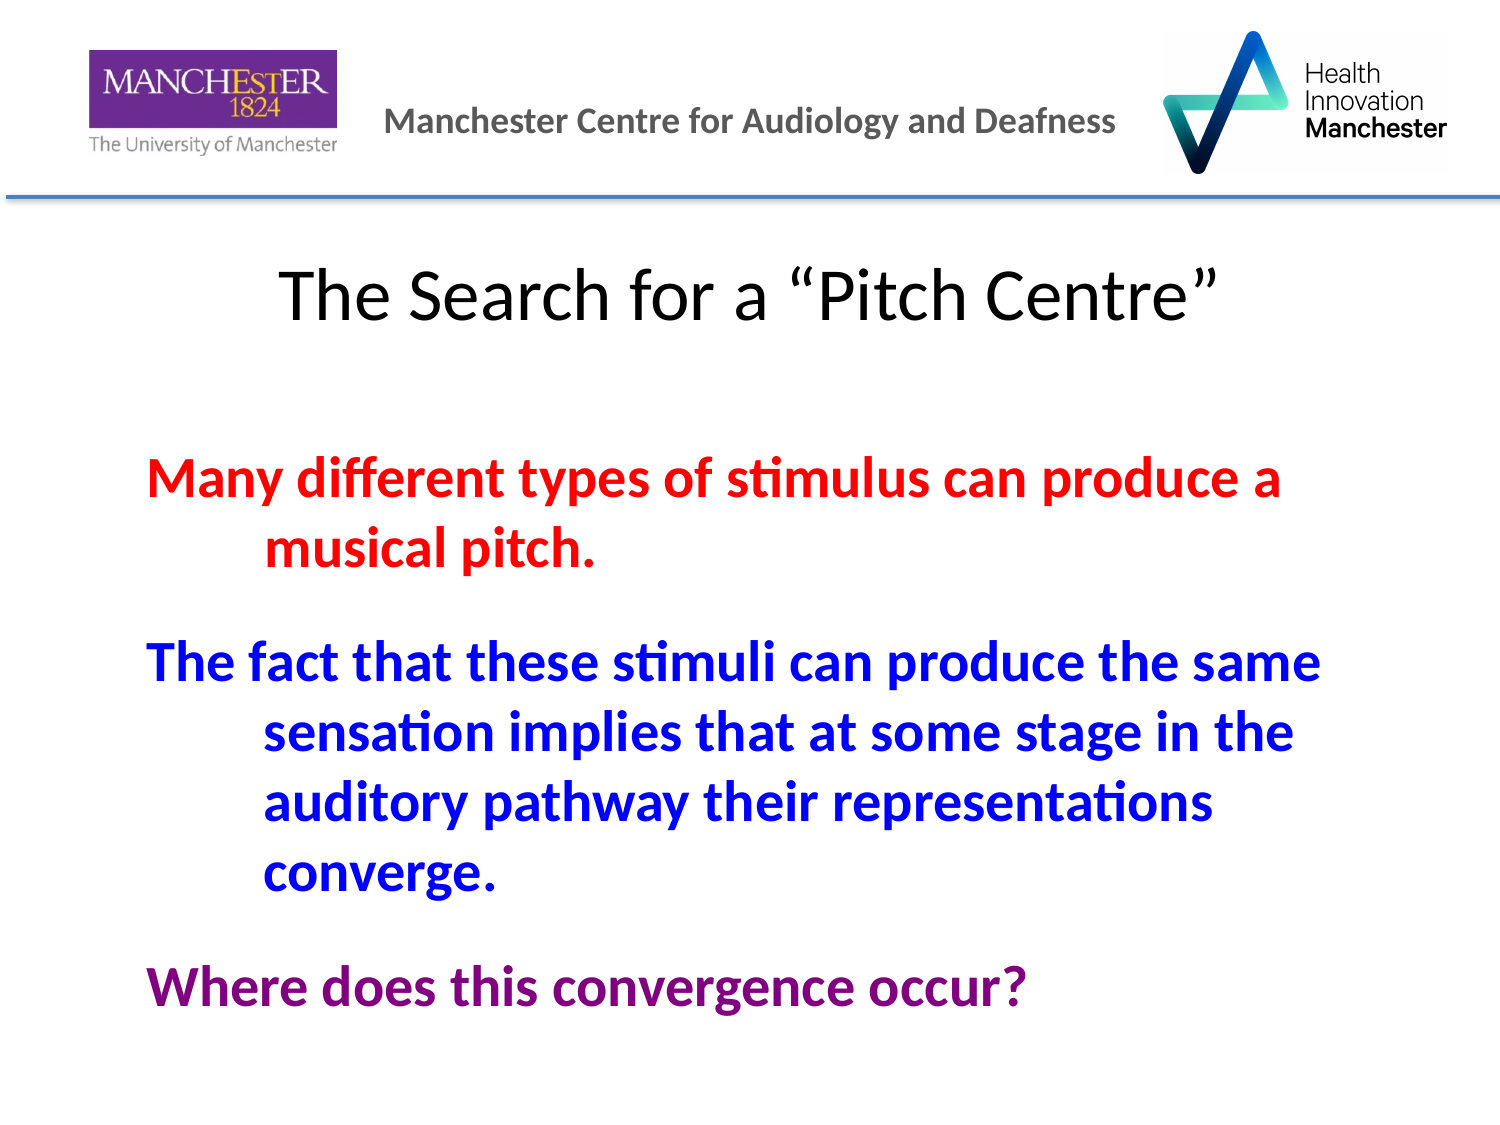

# The Search for a “Pitch Centre”
Many different types of stimulus can produce a musical pitch.
The fact that these stimuli can produce the same sensation implies that at some stage in the auditory pathway their representations converge.
Where does this convergence occur?